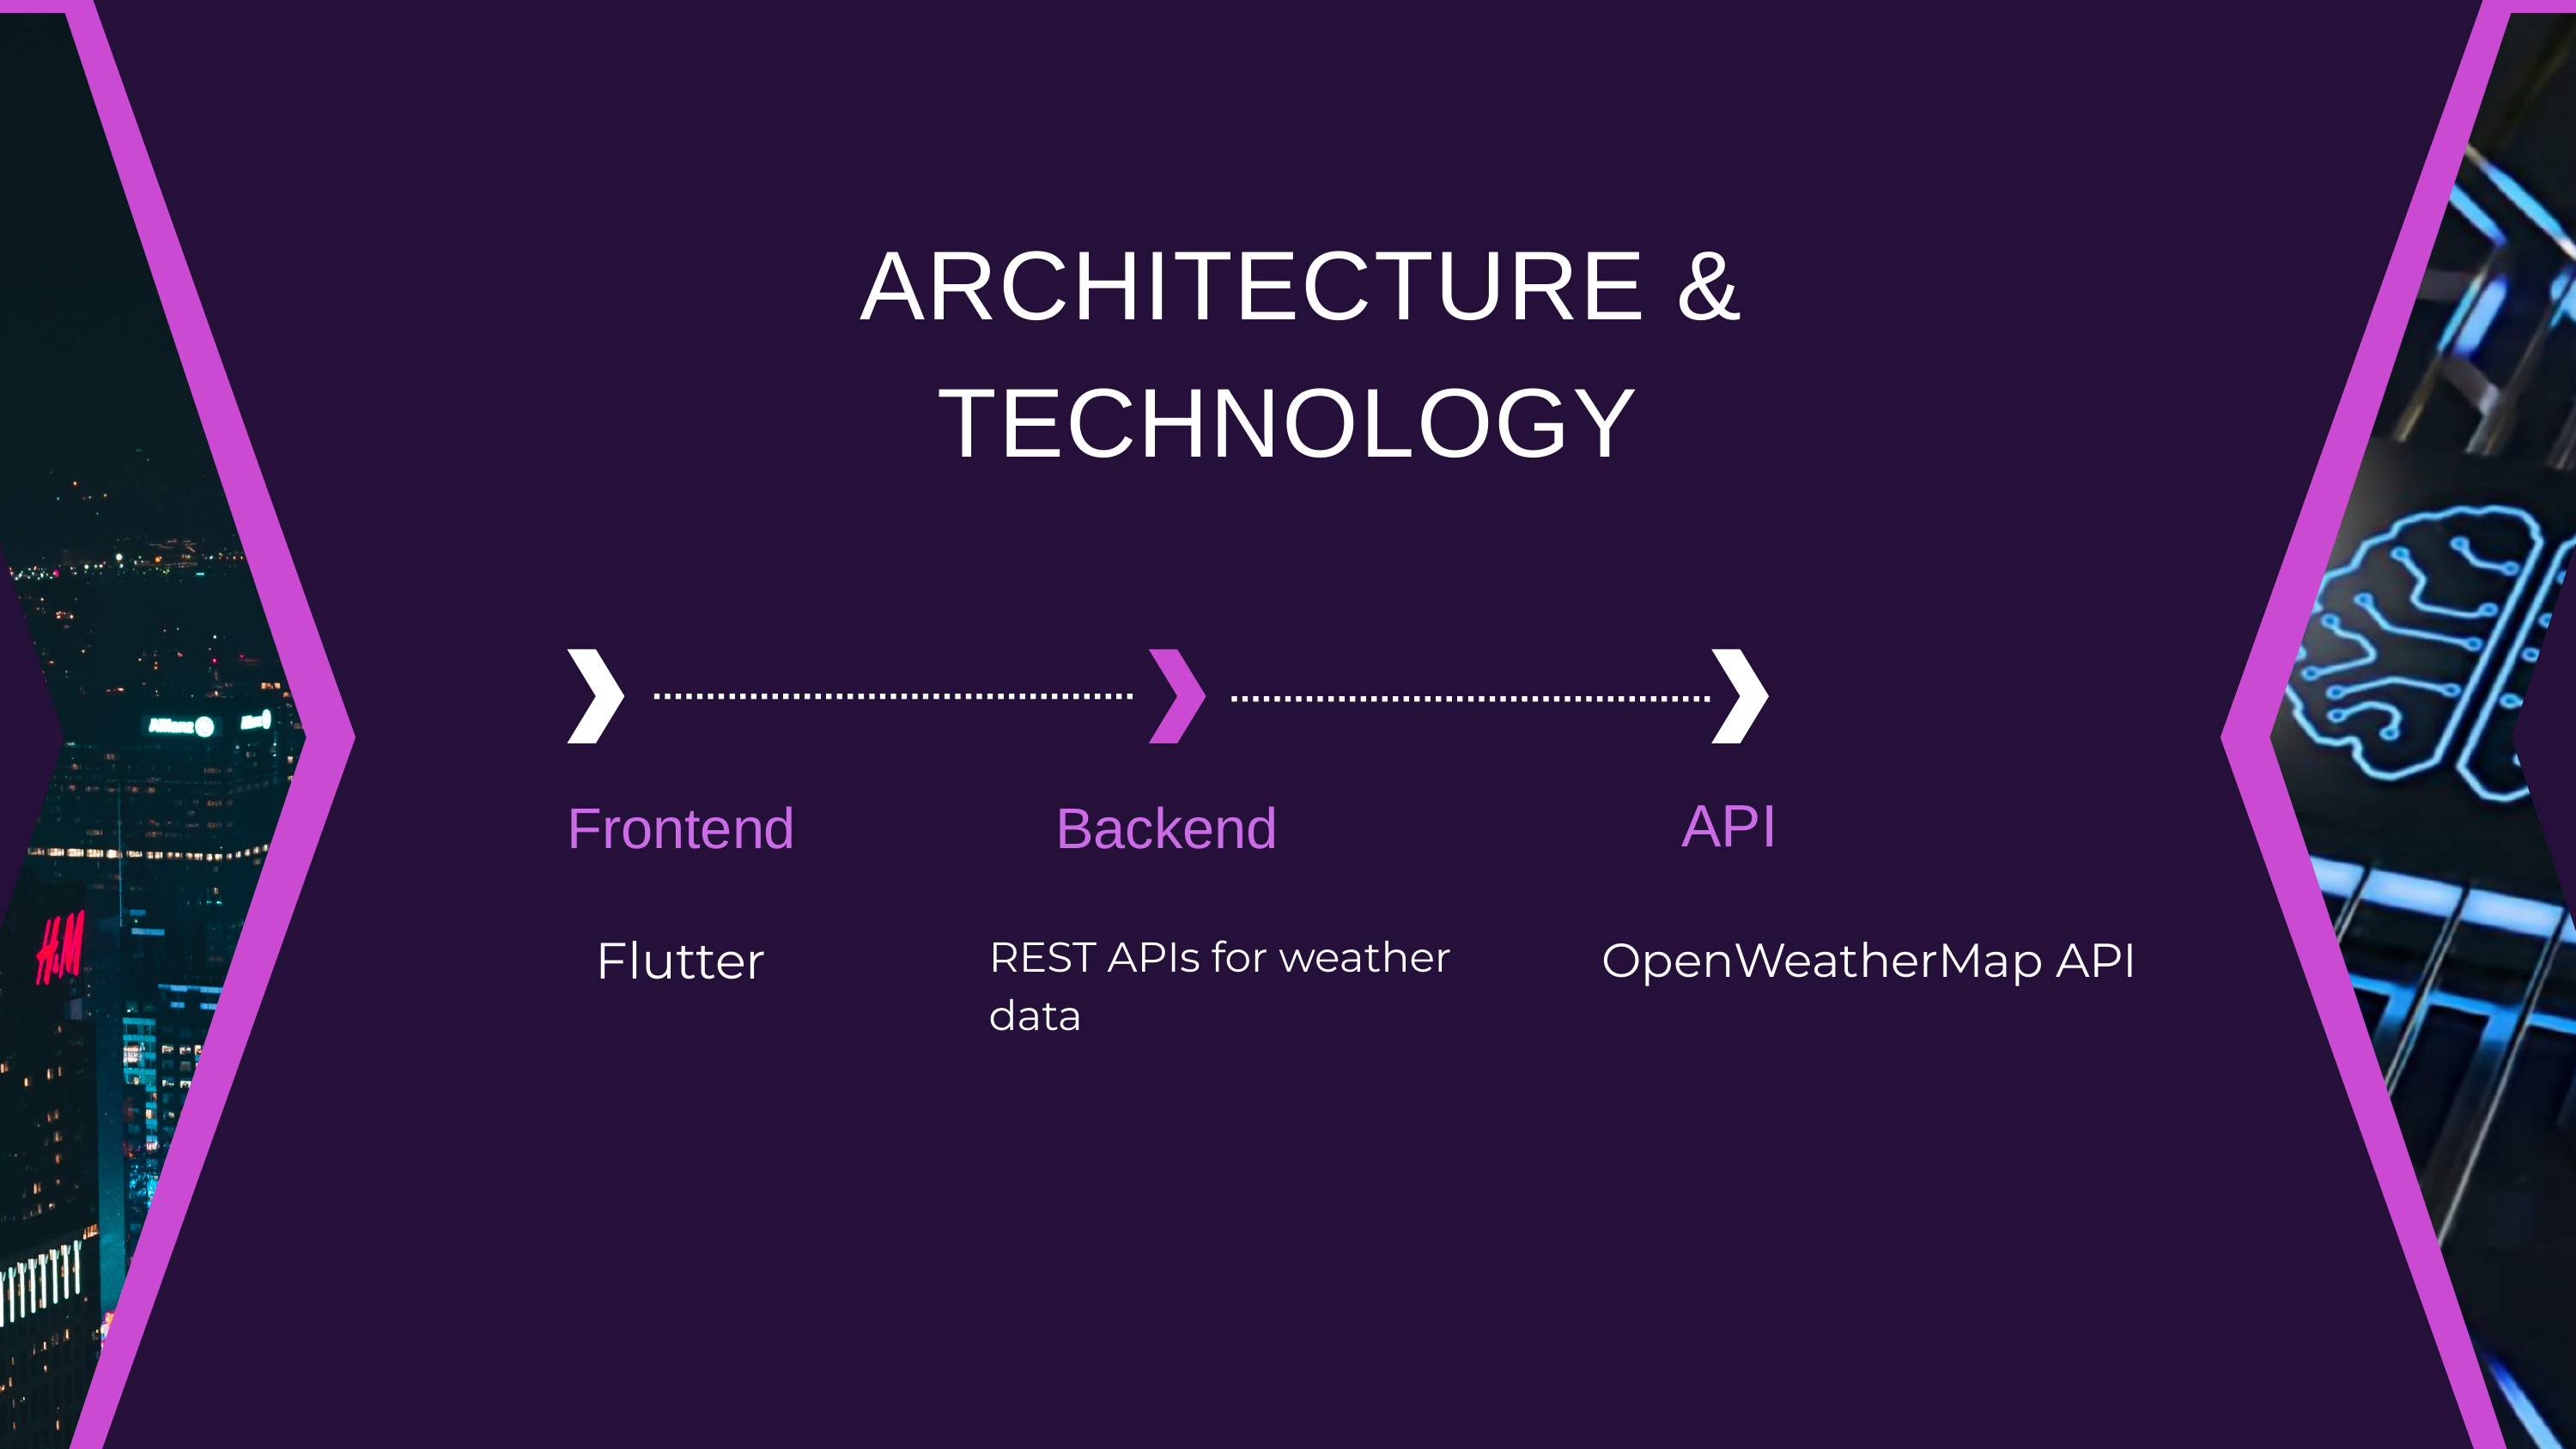

ARCHITECTURE & TECHNOLOGY

API
Frontend
Backend
Flutter
OpenWeatherMap API
REST APIs for weather data